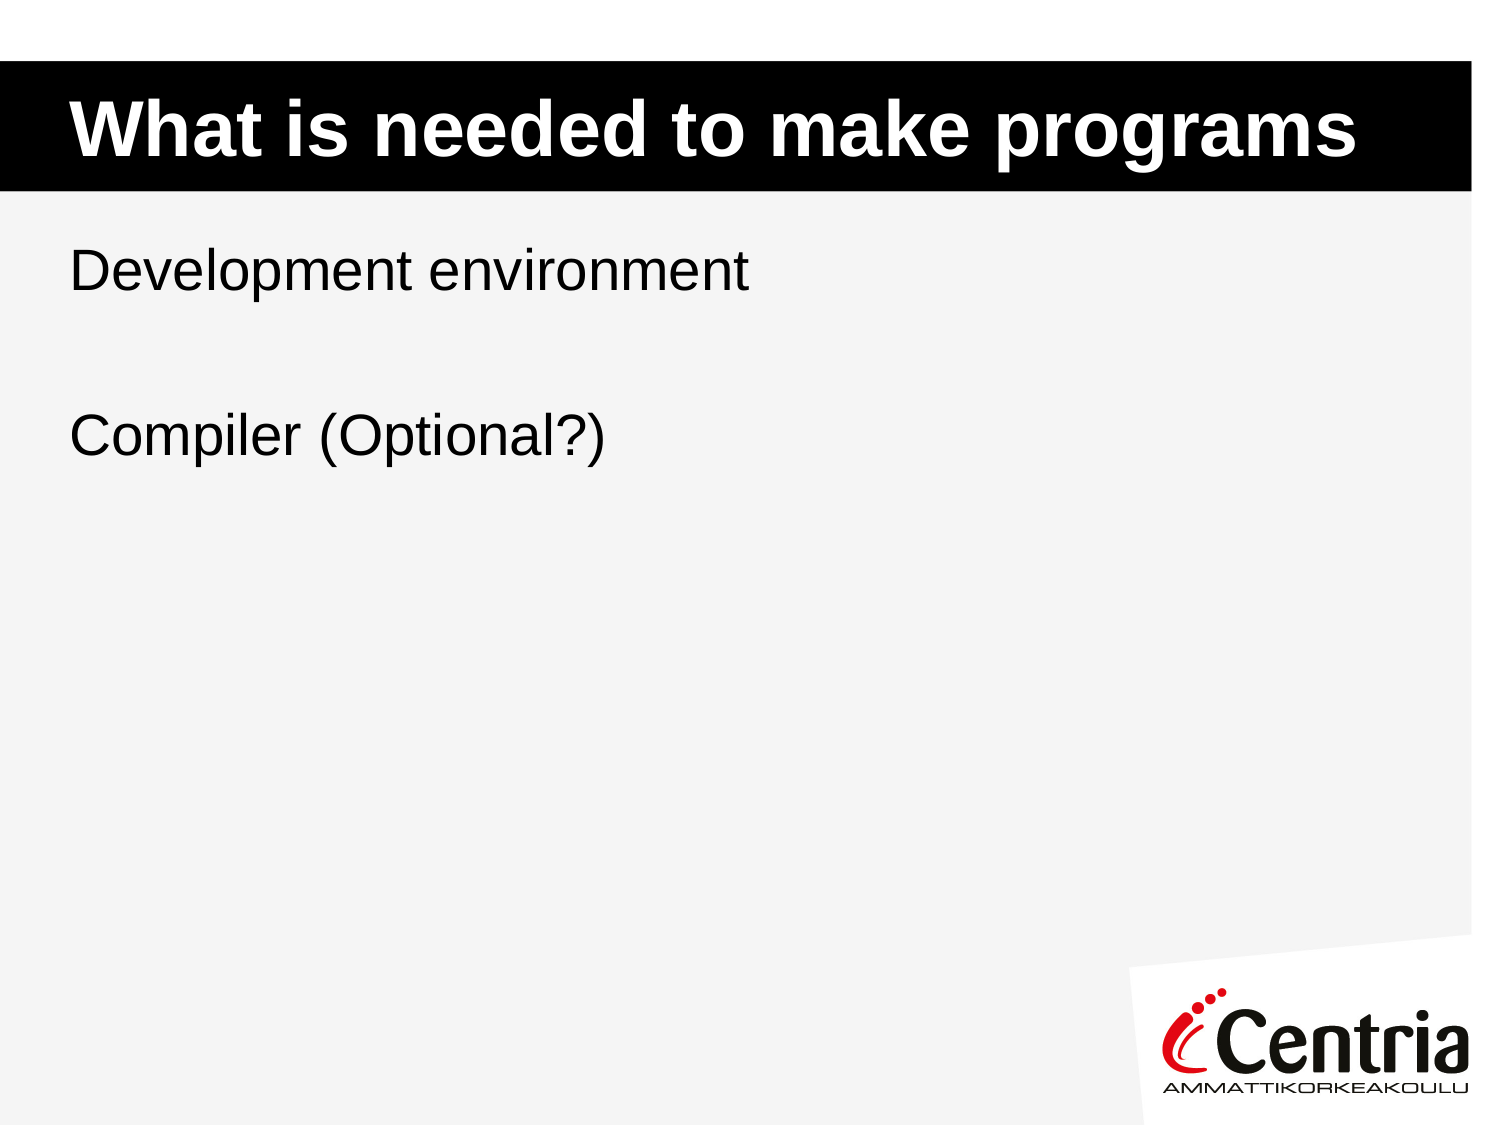

# What is needed to make programs
Development environment

Compiler (Optional?)